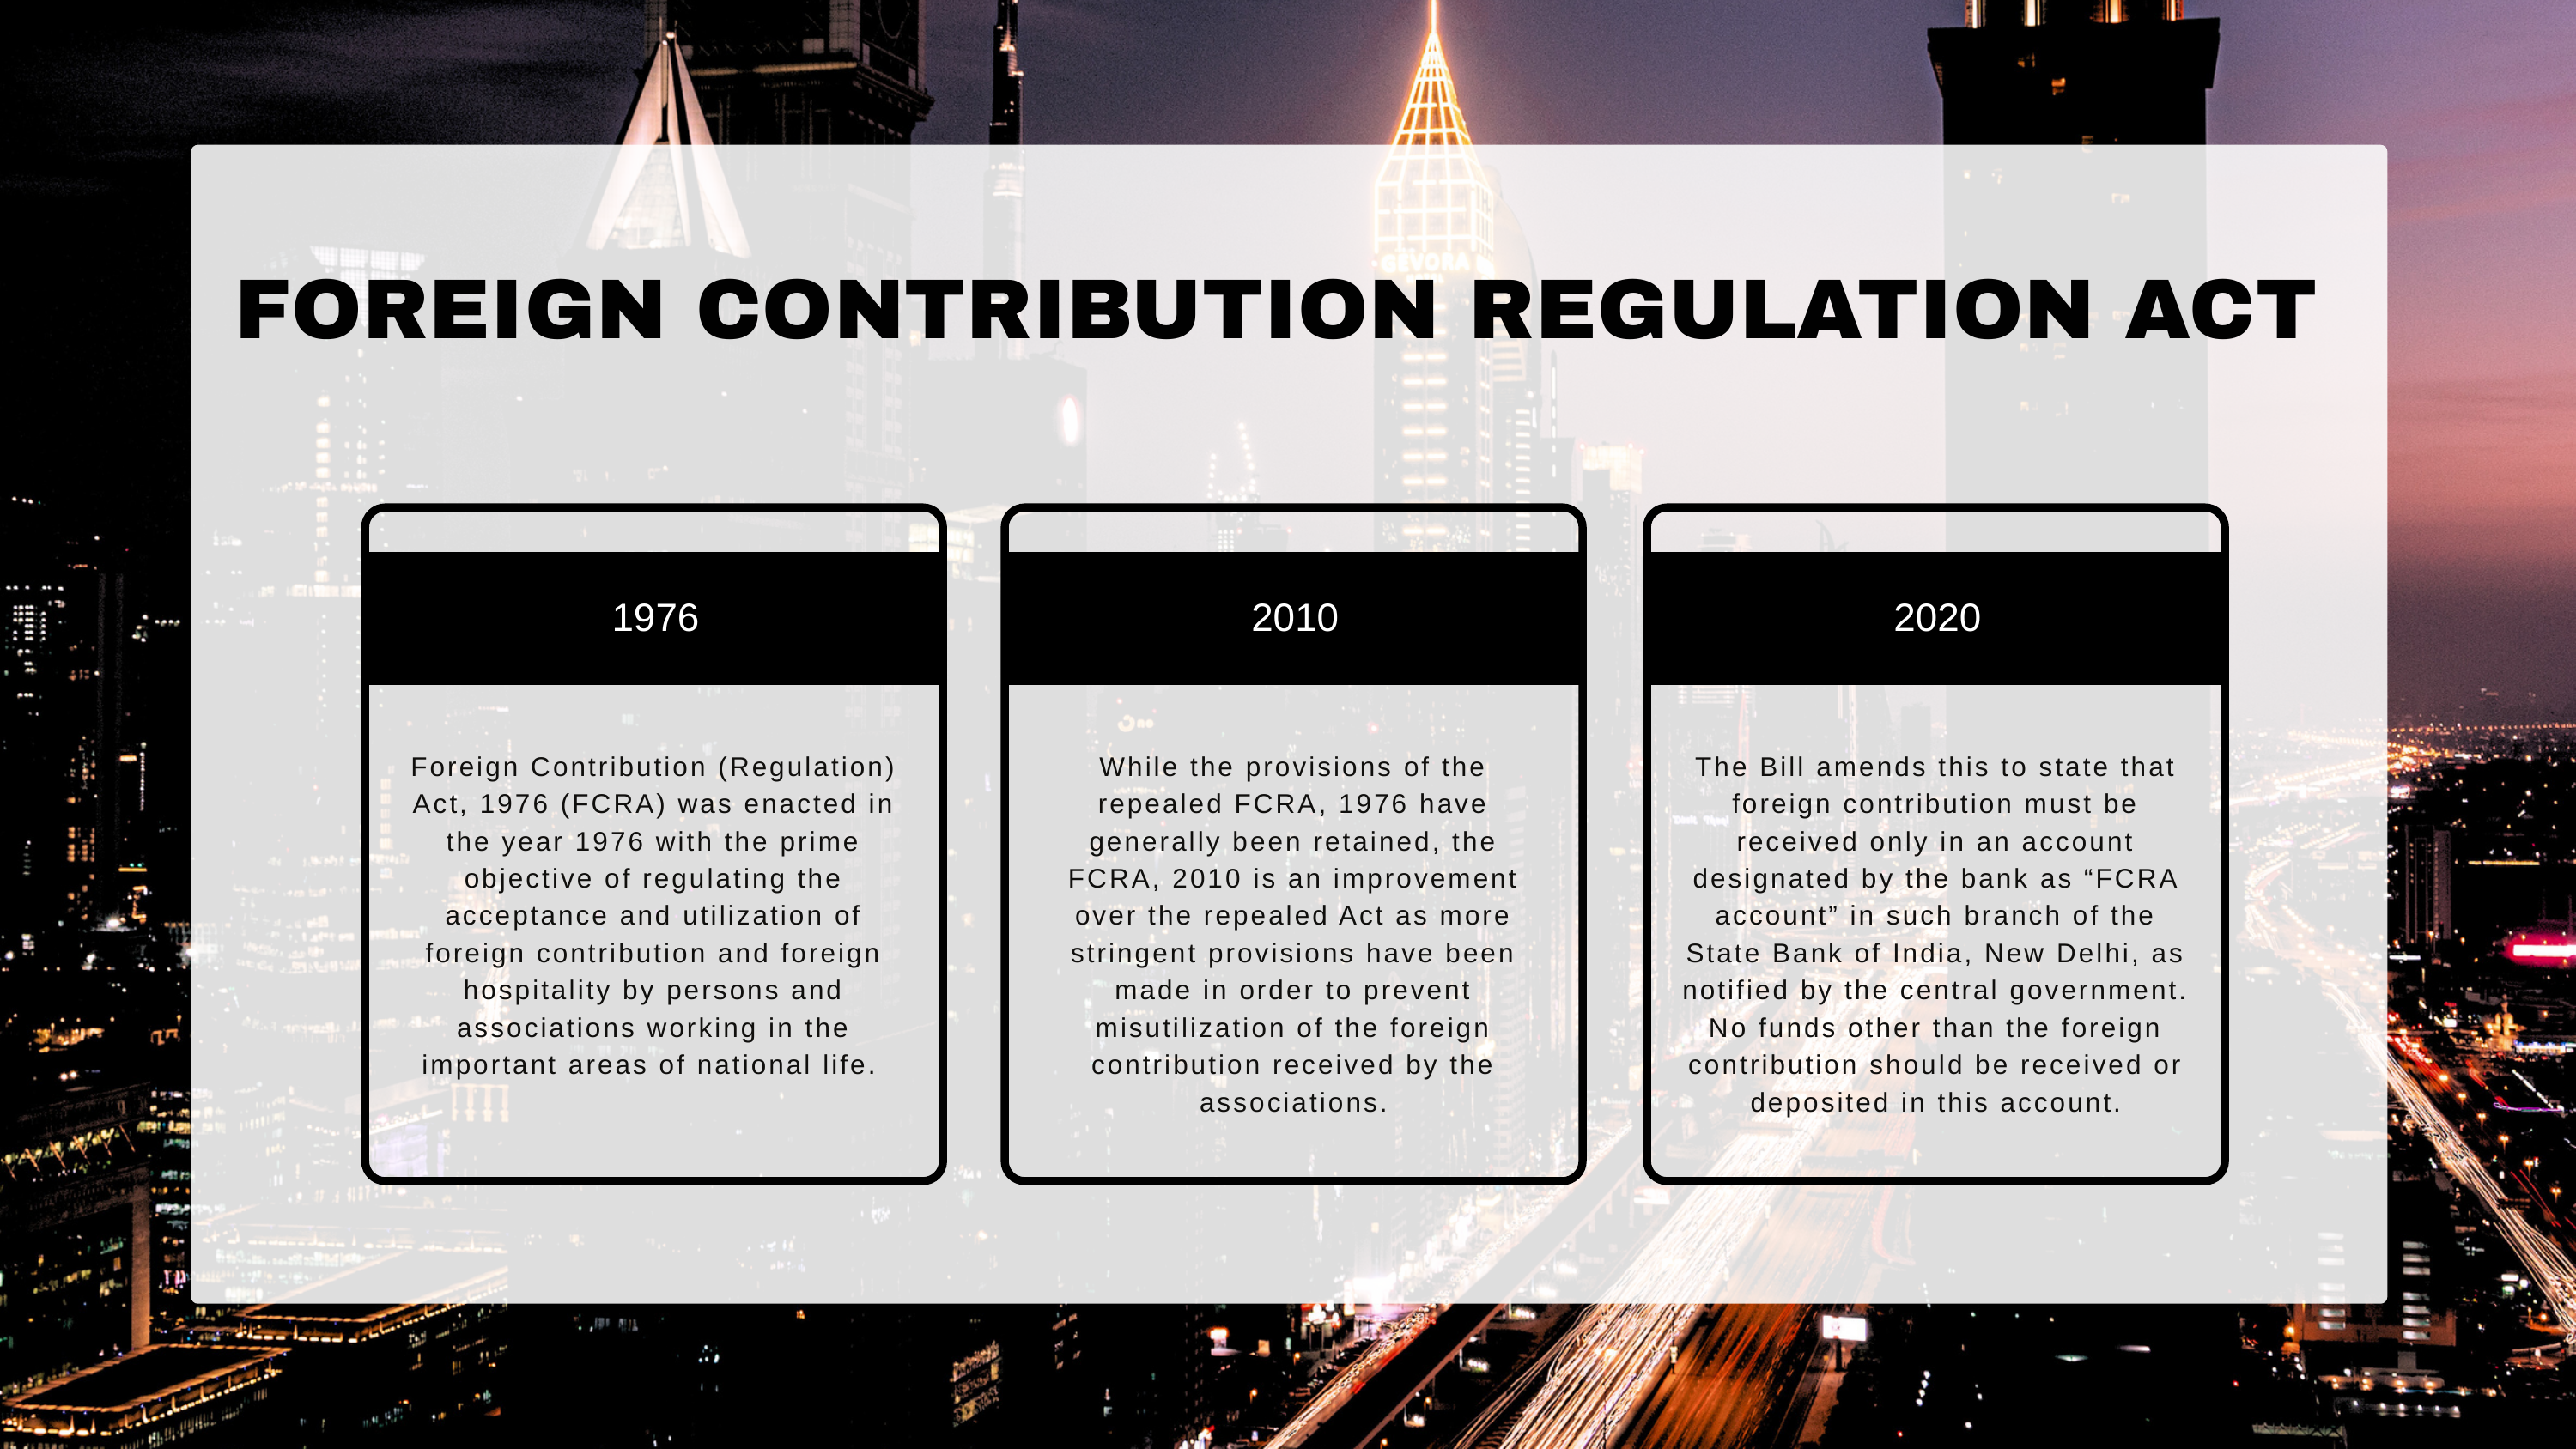

FOREIGN CONTRIBUTION REGULATION ACT

1976

2010

2020
Foreign Contribution (Regulation) Act, 1976 (FCRA) was enacted in the year 1976 with the prime objective of regulating the acceptance and utilization of foreign contribution and foreign hospitality by persons and associations working in the important areas of national life.
While the provisions of the repealed FCRA, 1976 have generally been retained, the FCRA, 2010 is an improvement over the repealed Act as more stringent provisions have been made in order to prevent misutilization of the foreign contribution received by the associations.
The Bill amends this to state that foreign contribution must be received only in an account designated by the bank as “FCRA account” in such branch of the State Bank of India, New Delhi, as notified by the central government. No funds other than the foreign contribution should be received or deposited in this account.